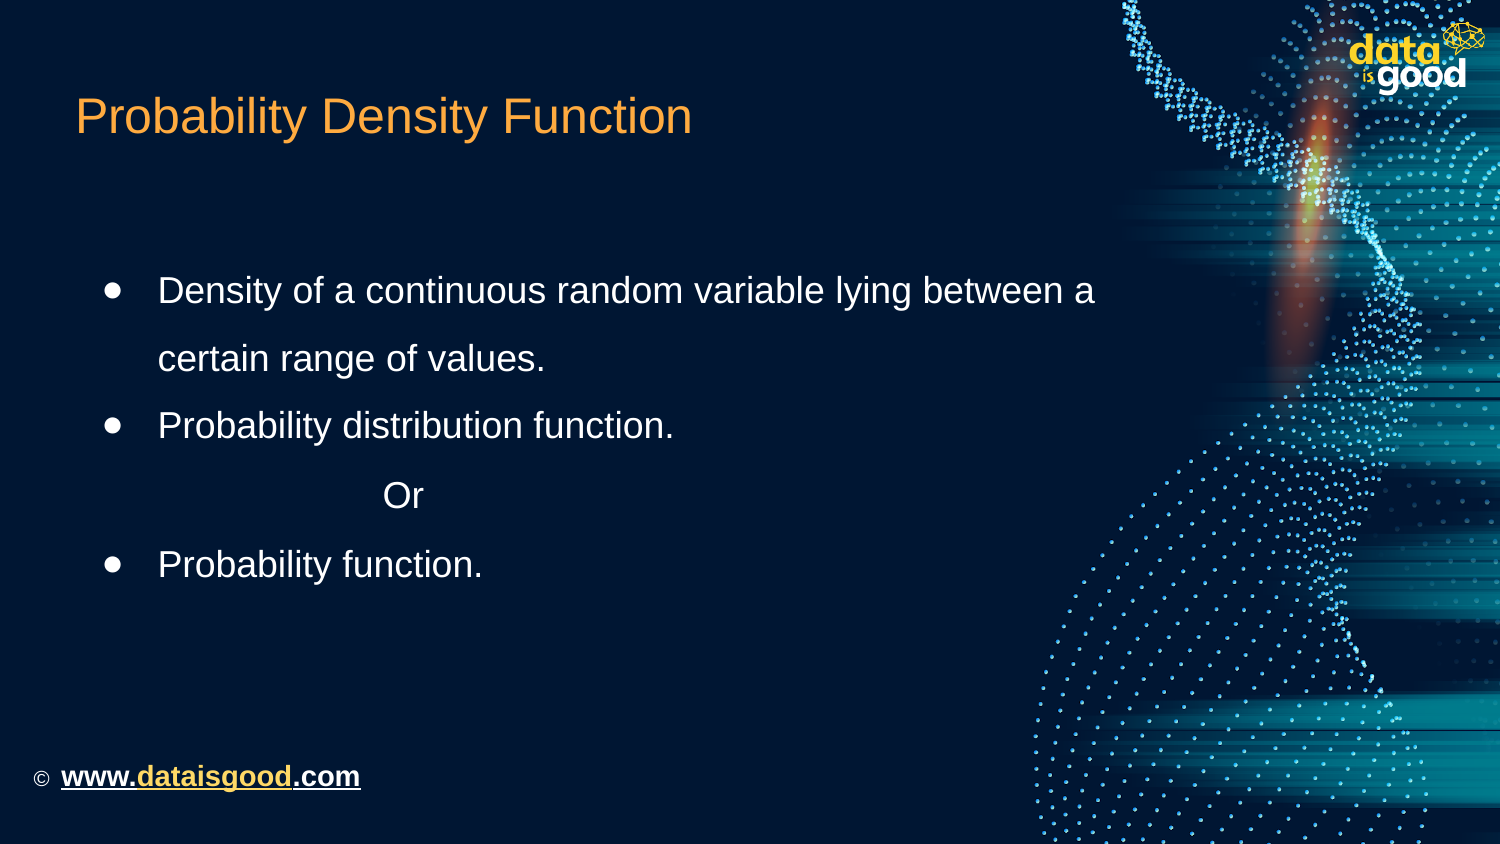

# Probability Density Function
Density of a continuous random variable lying between a certain range of values.
Probability distribution function.
Or
Probability function.